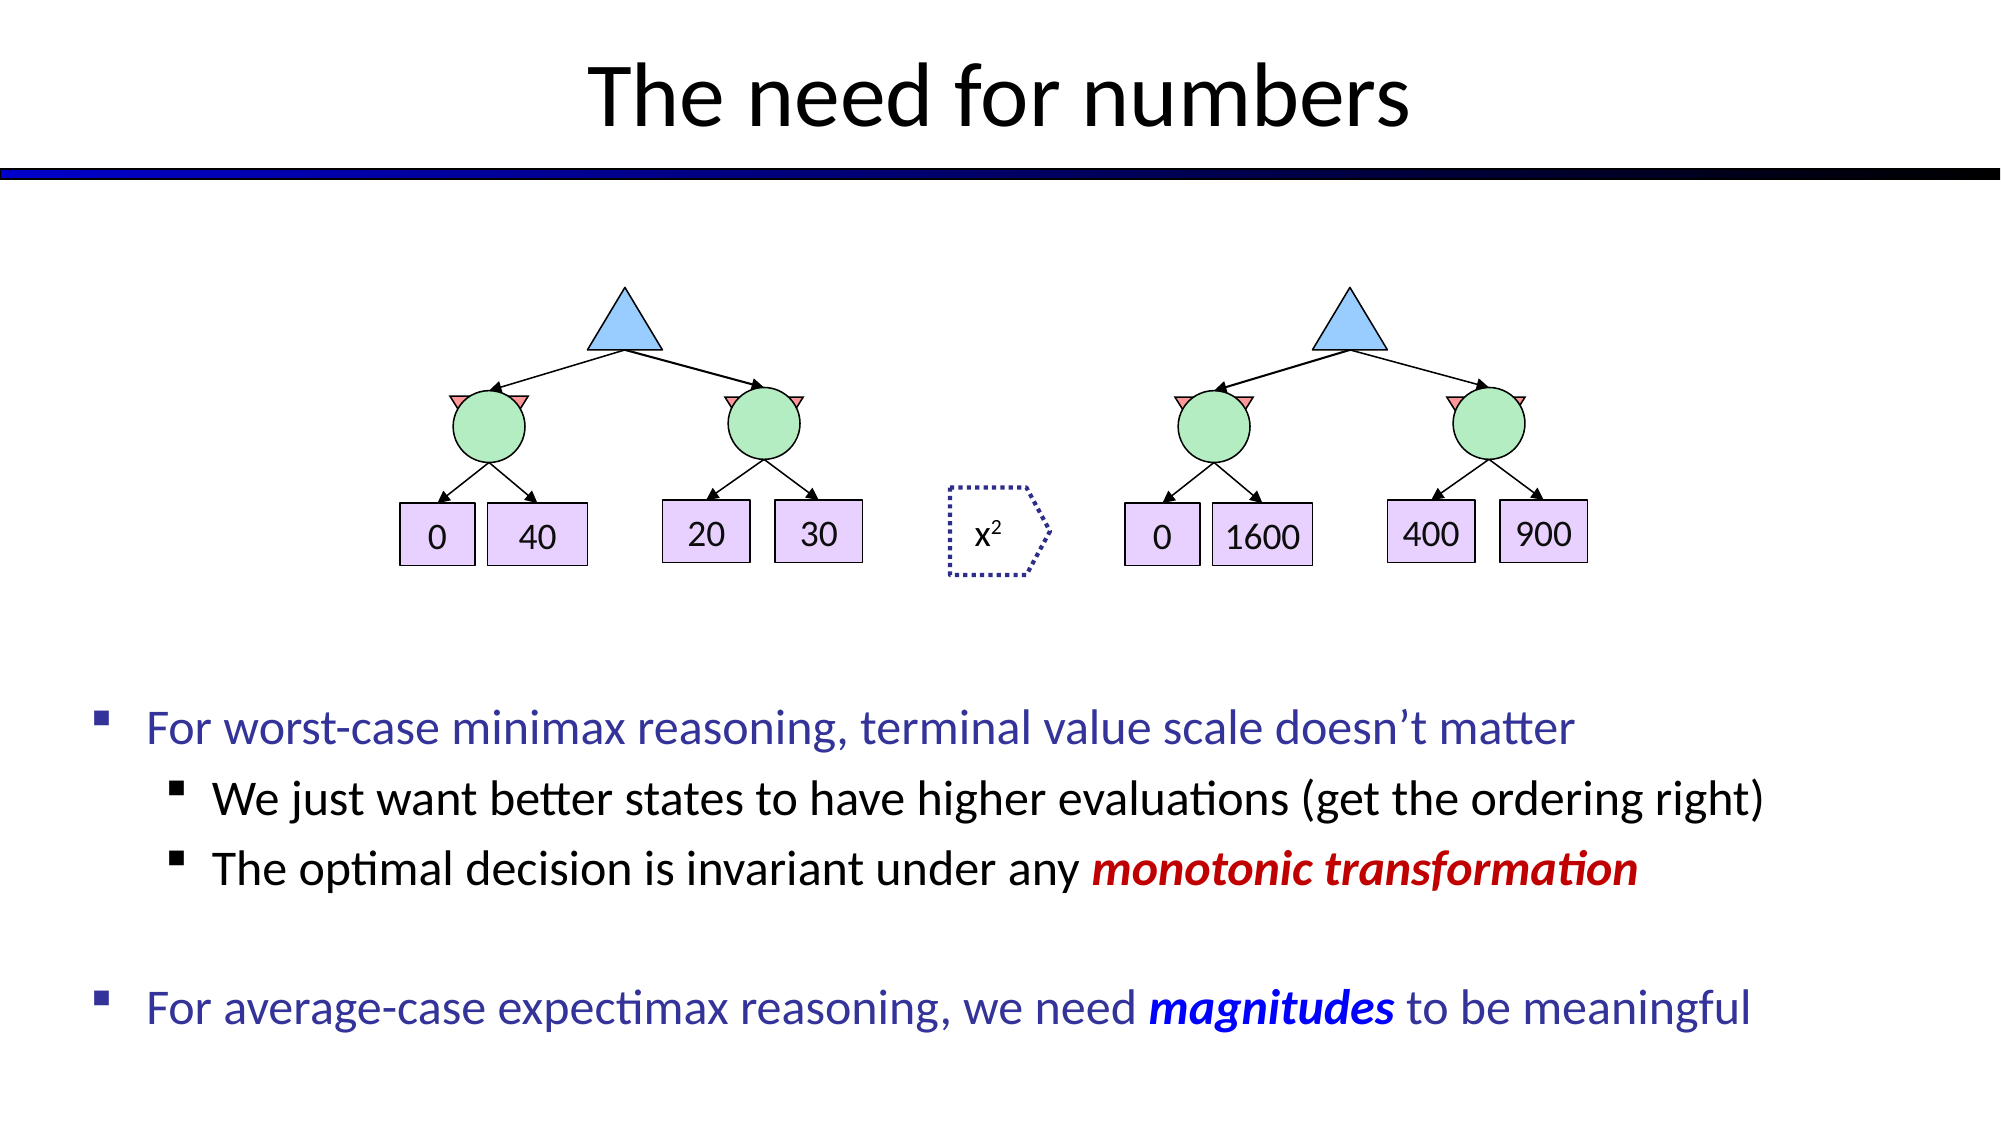

# The need for numbers

x2
20
30
400
900
0
40
0
1600
For worst-case minimax reasoning, terminal value scale doesn’t matter
We just want better states to have higher evaluations (get the ordering right)
The optimal decision is invariant under any monotonic transformation

For average-case expectimax reasoning, we need magnitudes to be meaningful